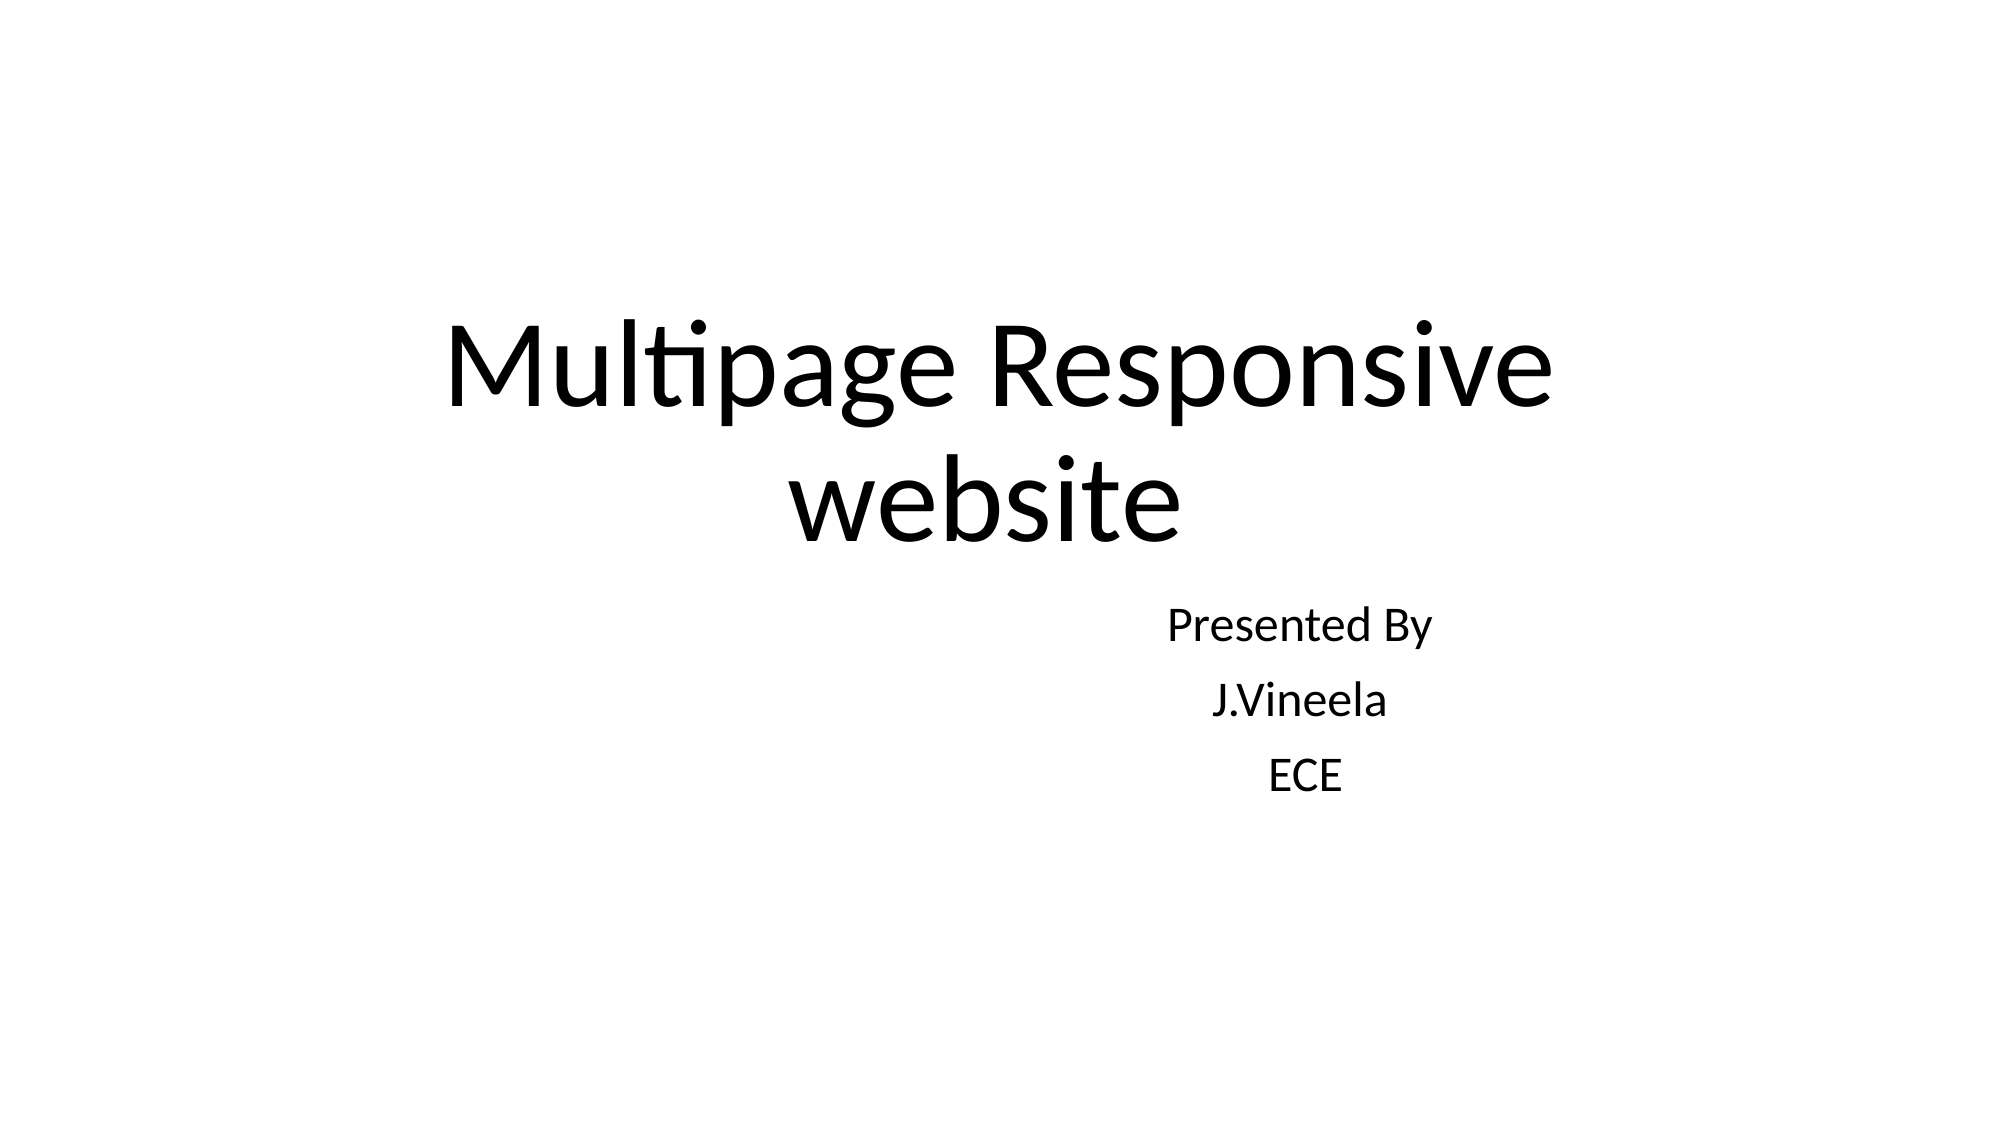

# Multipage Responsive website
				Presented By
	   			J.Vineela
		       		 ECE